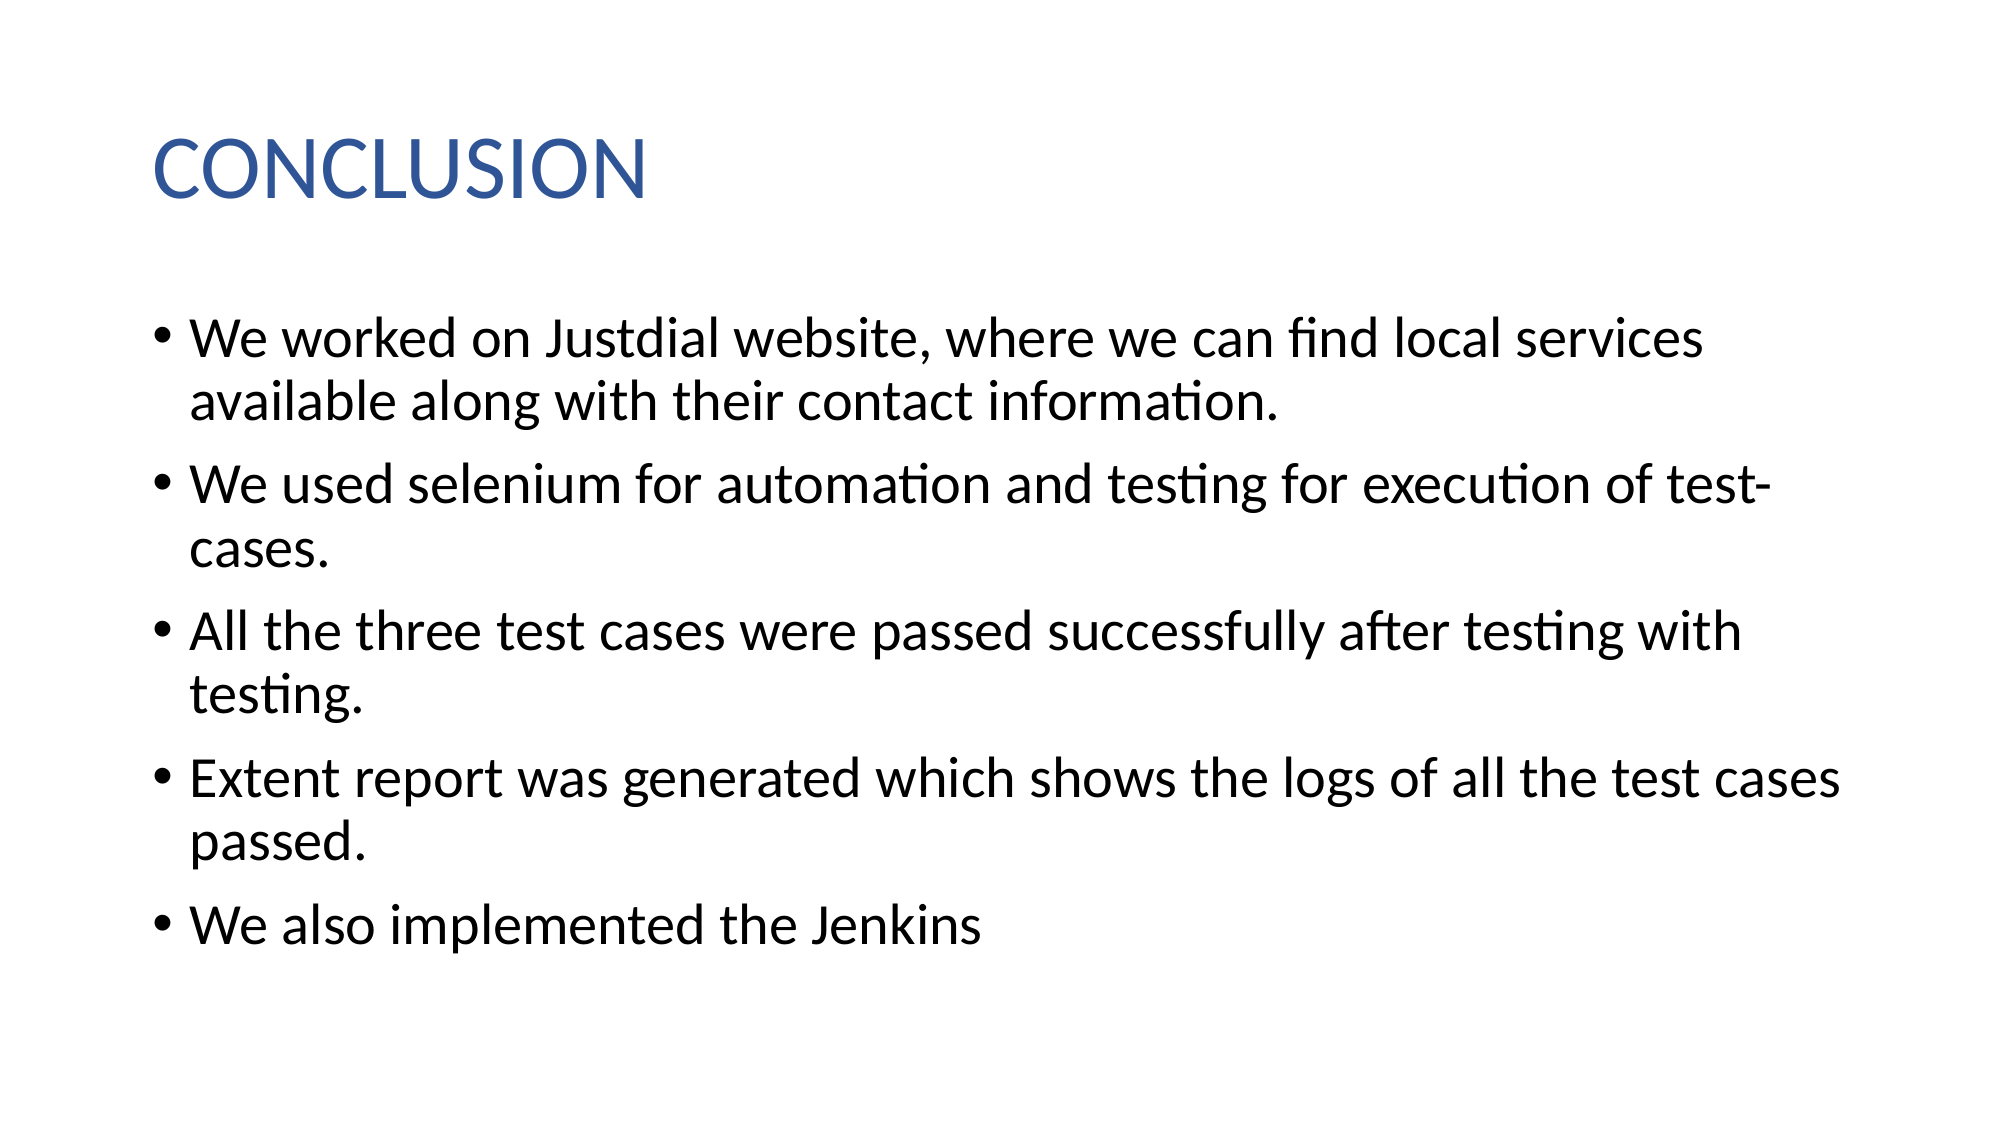

# CONCLUSION
We worked on Justdial website, where we can find local services available along with their contact information.
We used selenium for automation and testing for execution of test-cases.
All the three test cases were passed successfully after testing with testing.
Extent report was generated which shows the logs of all the test cases passed.
We also implemented the Jenkins